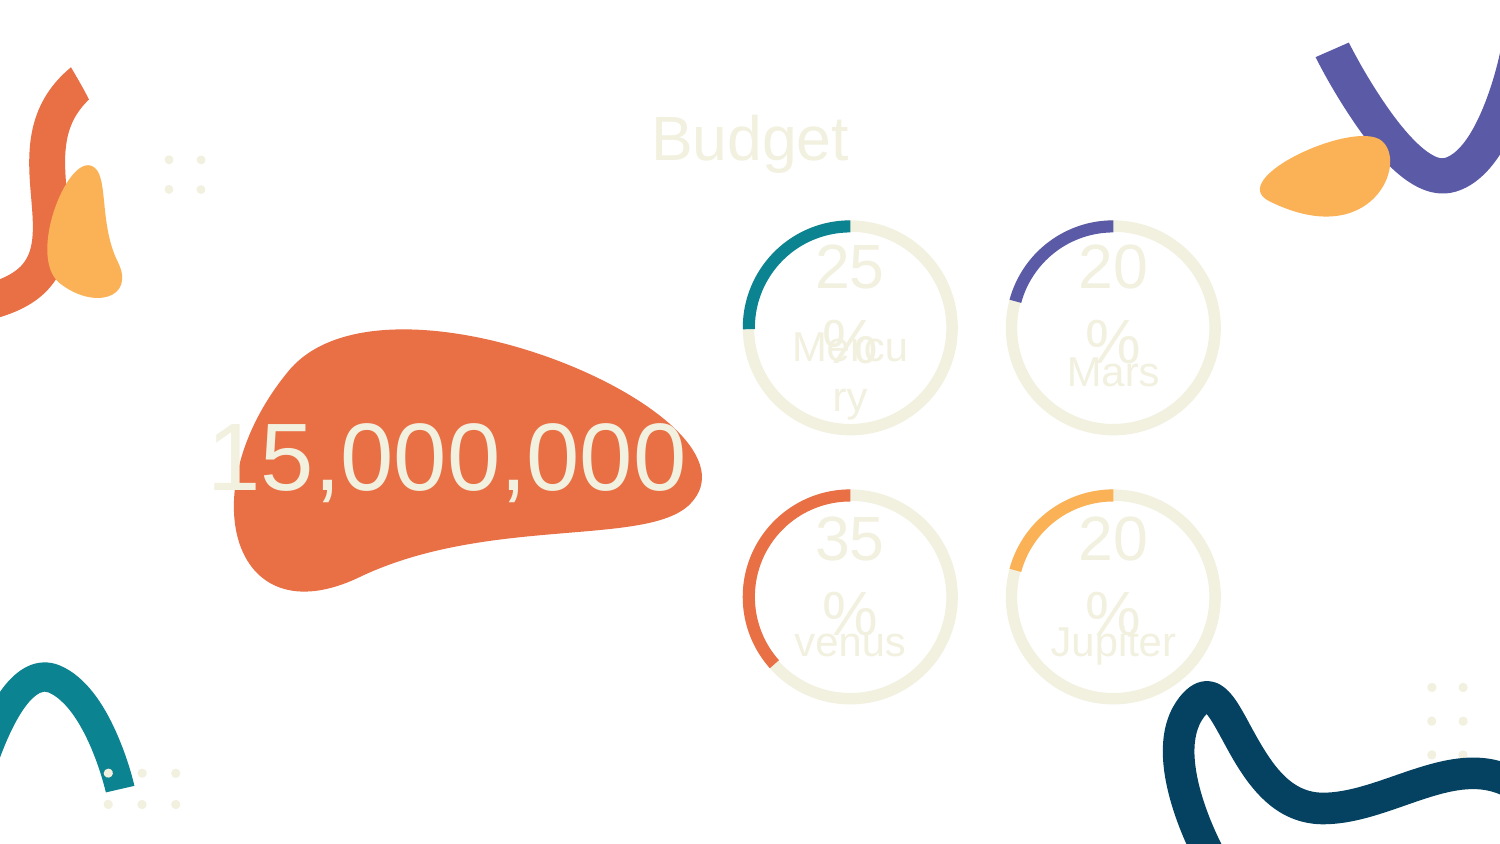

# Budget

20%
25%
Mercury
Mars
15,000,000

35%
20%
venus
Jupiter